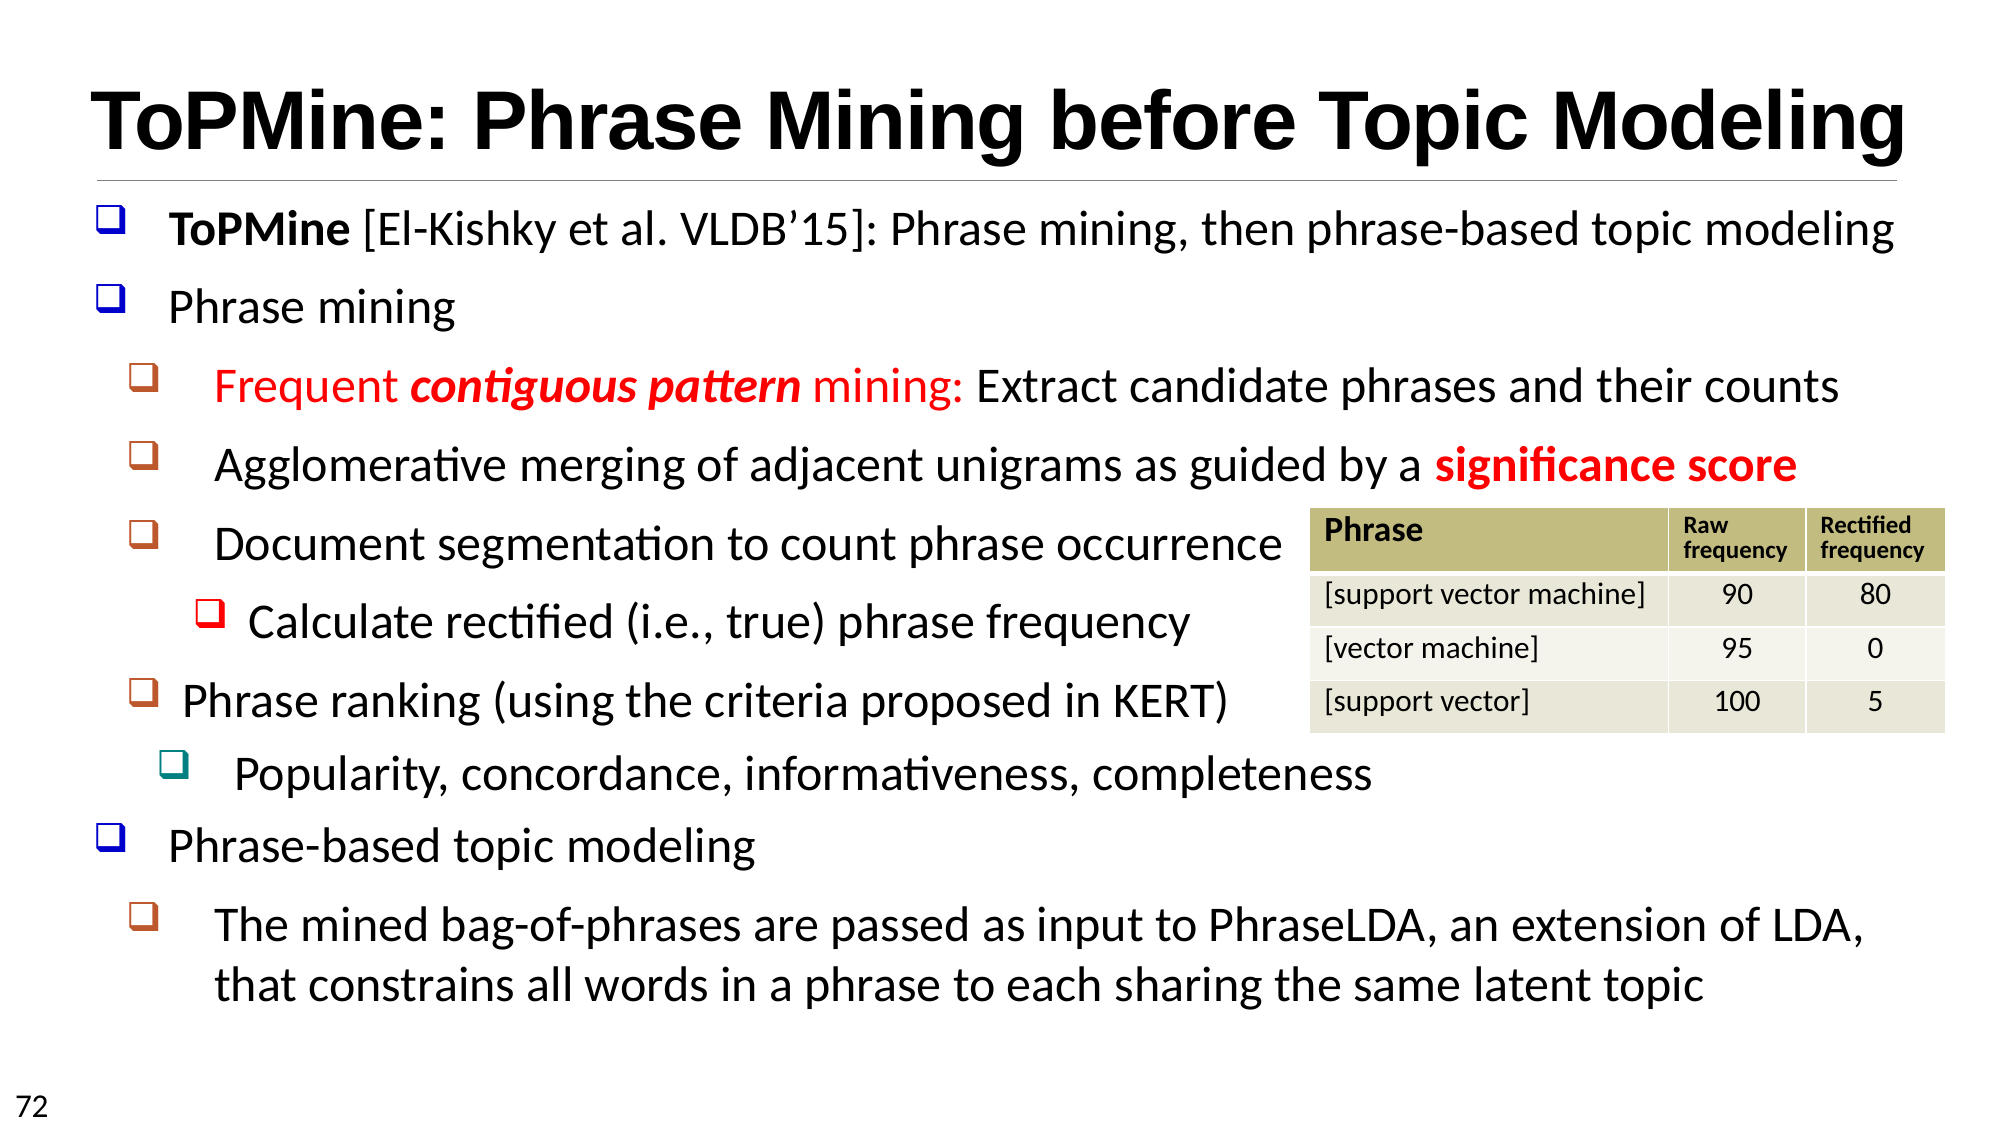

# ToPMine: Phrase Mining before Topic Modeling
ToPMine [El-Kishky et al. VLDB’15]: Phrase mining, then phrase-based topic modeling
Phrase mining
Frequent contiguous pattern mining: Extract candidate phrases and their counts
Agglomerative merging of adjacent unigrams as guided by a significance score
Document segmentation to count phrase occurrence
Calculate rectified (i.e., true) phrase frequency
Phrase ranking (using the criteria proposed in KERT)
Popularity, concordance, informativeness, completeness
Phrase-based topic modeling
The mined bag-of-phrases are passed as input to PhraseLDA, an extension of LDA, that constrains all words in a phrase to each sharing the same latent topic
| Phrase | Raw frequency | Rectified frequency |
| --- | --- | --- |
| [support vector machine] | 90 | 80 |
| [vector machine] | 95 | 0 |
| [support vector] | 100 | 5 |